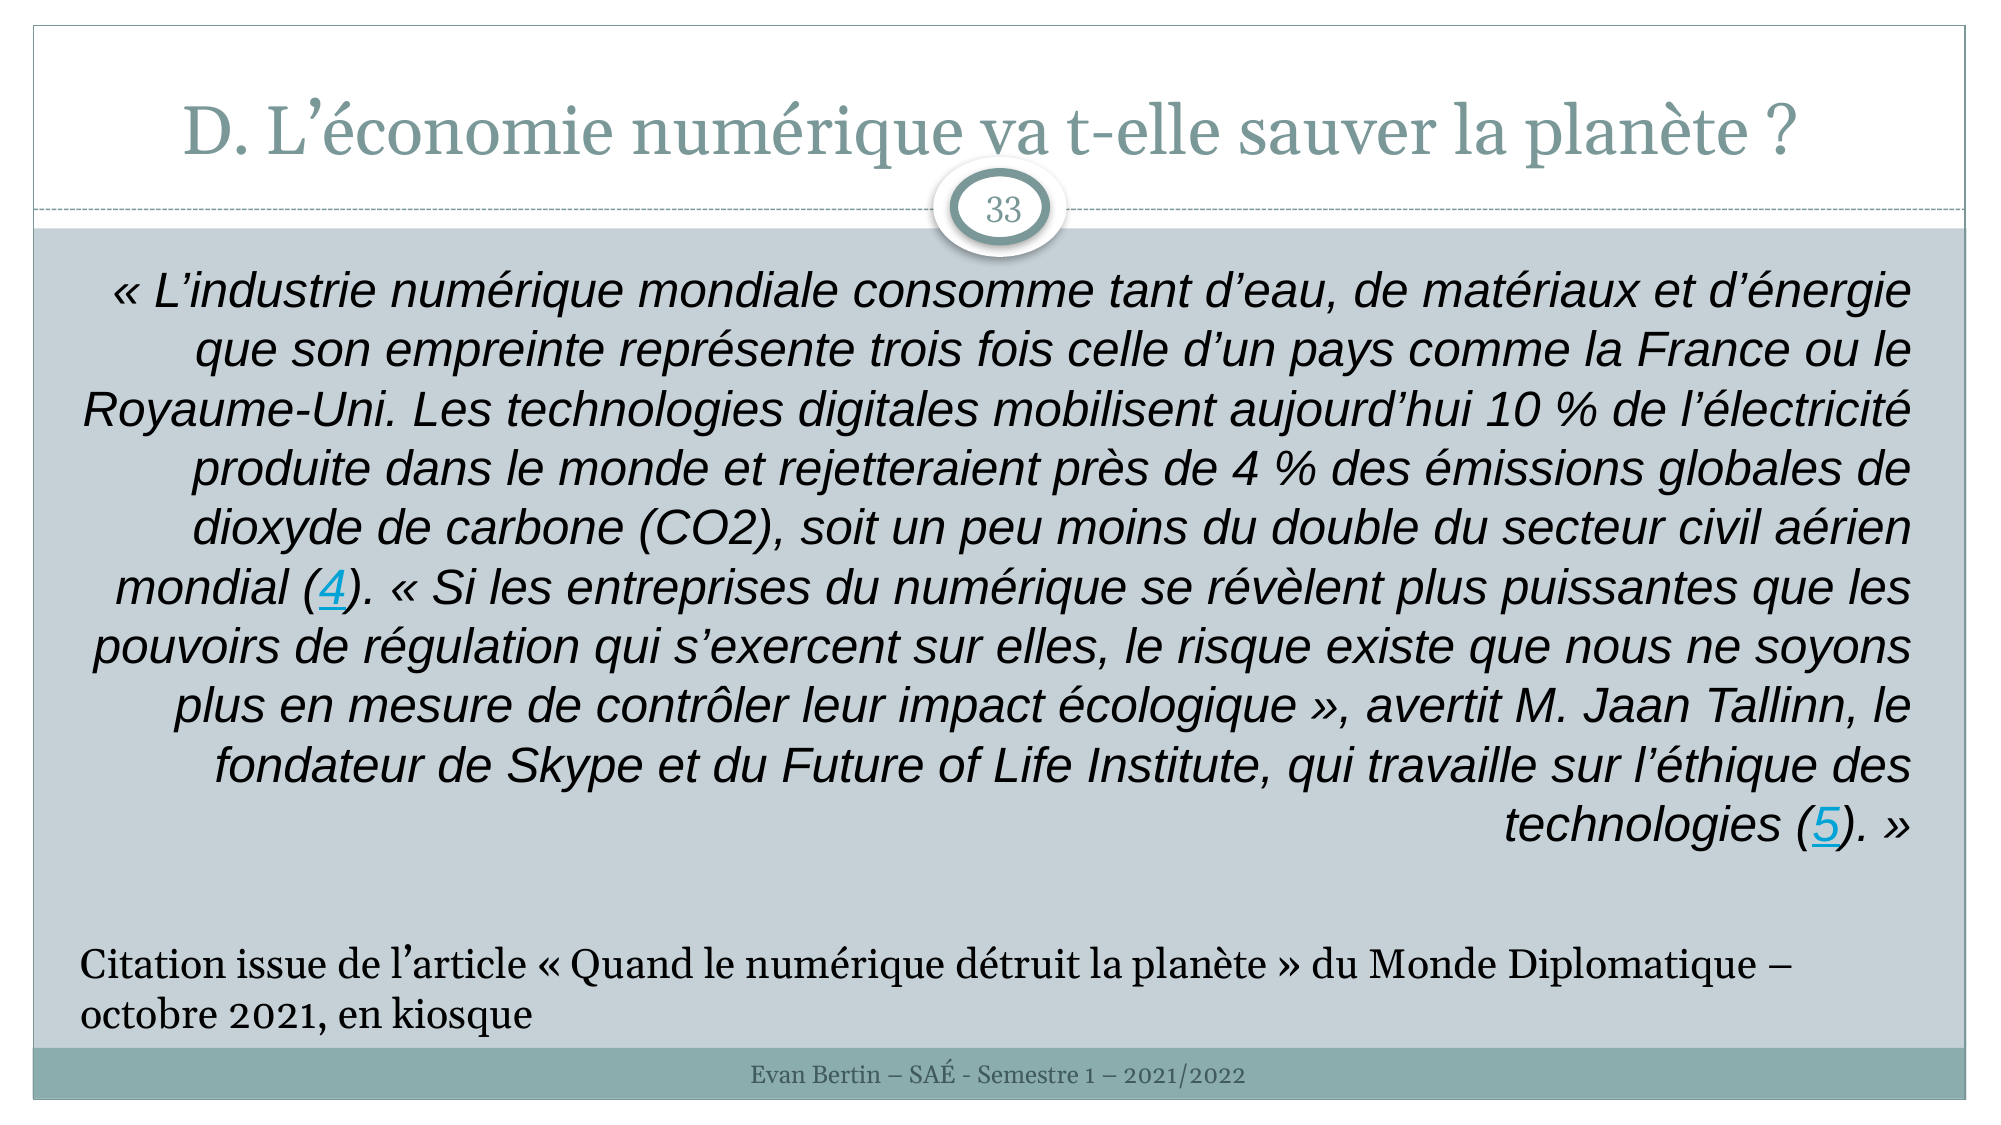

# L’économie numérique va t-elle sauver la planète ?
33
« L’industrie numérique mondiale consomme tant d’eau, de matériaux et d’énergie que son empreinte représente trois fois celle d’un pays comme la France ou le Royaume-Uni. Les technologies digitales mobilisent aujourd’hui 10 % de l’électricité produite dans le monde et rejetteraient près de 4 % des émissions globales de dioxyde de carbone (CO2), soit un peu moins du double du secteur civil aérien mondial (4). « Si les entreprises du numérique se révèlent plus puissantes que les pouvoirs de régulation qui s’exercent sur elles, le risque existe que nous ne soyons plus en mesure de contrôler leur impact écologique », avertit M. Jaan Tallinn, le fondateur de Skype et du Future of Life Institute, qui travaille sur l’éthique des technologies (5). »

Citation issue de l’article « Quand le numérique détruit la planète » du Monde Diplomatique – octobre 2021, en kiosque
Evan Bertin – SAÉ - Semestre 1 – 2021/2022